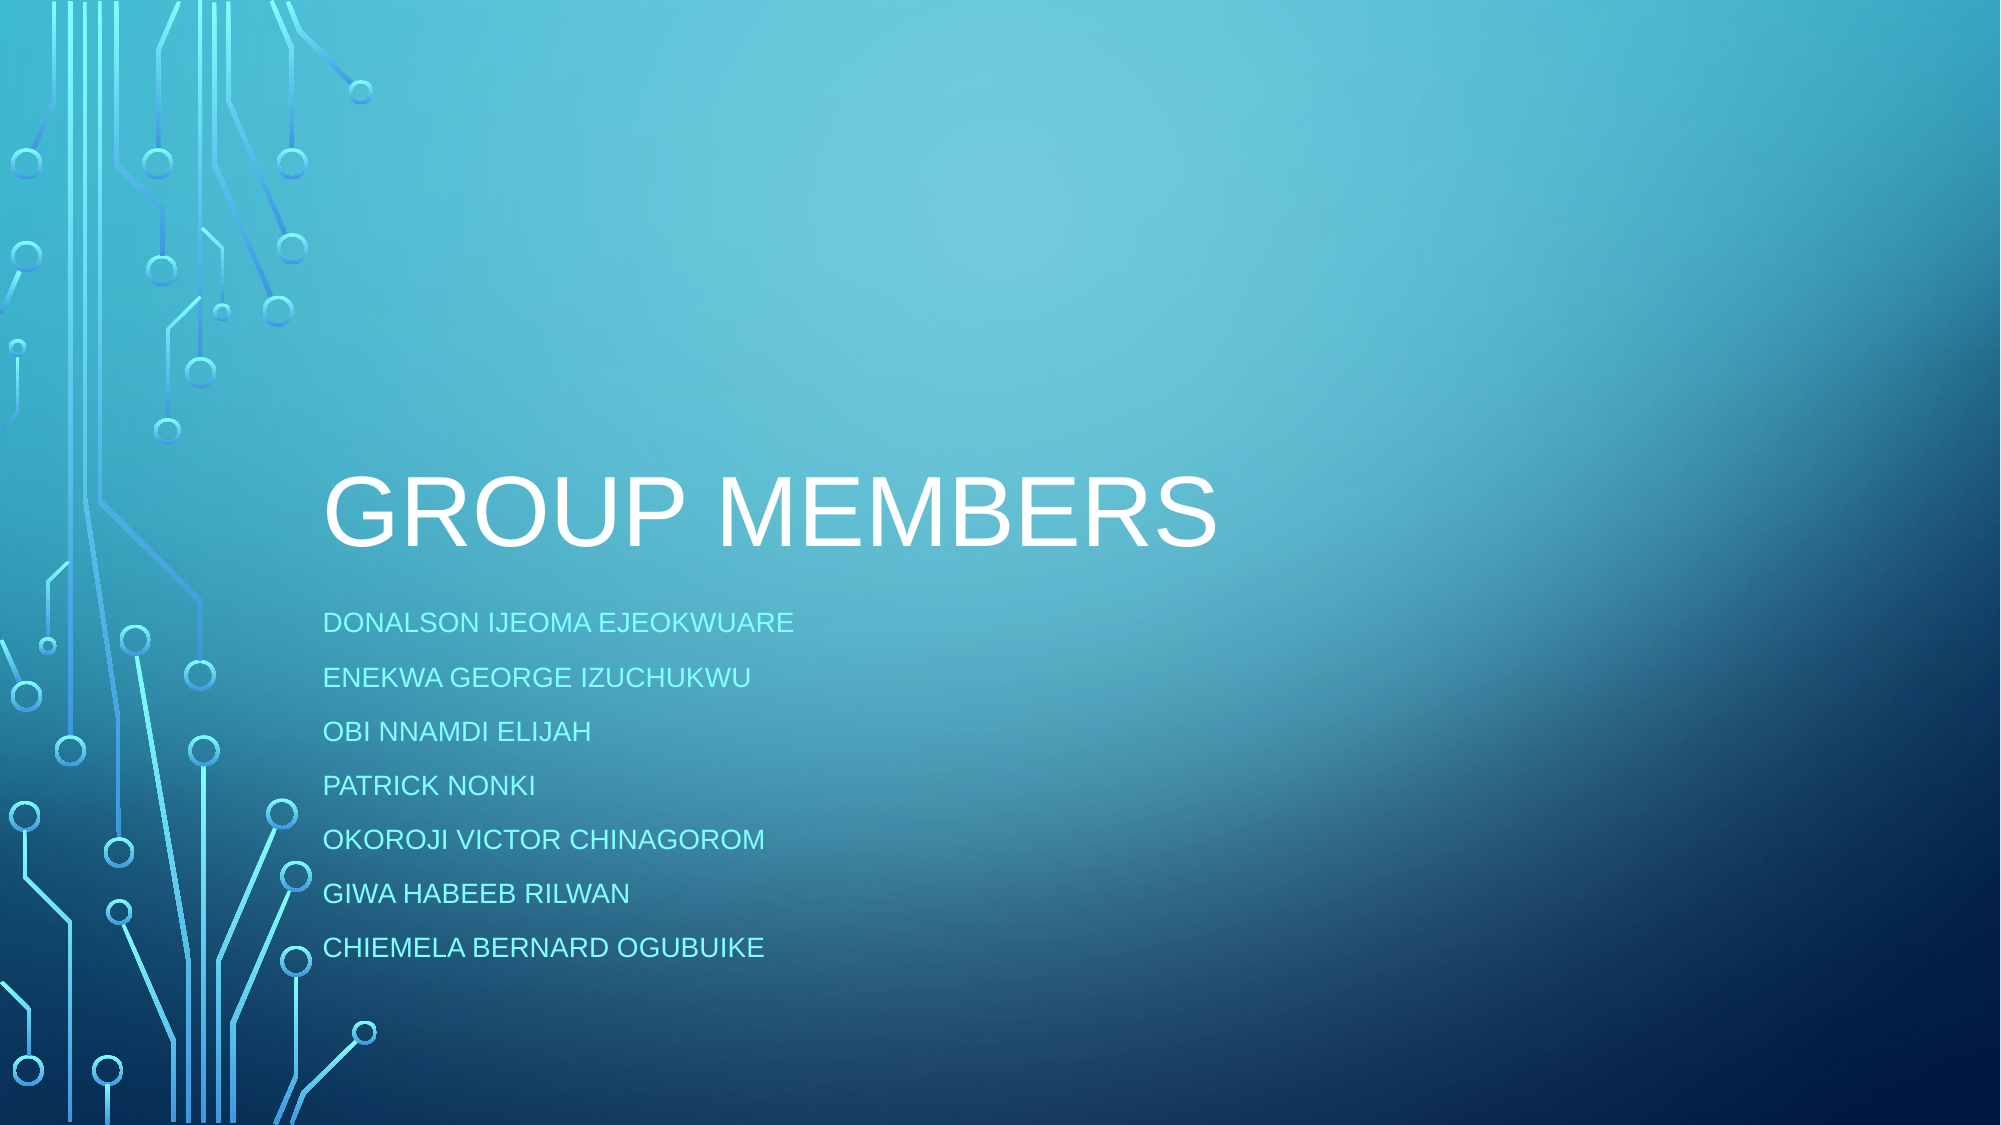

# Group members
Donalson ijeoma ejeokwuare
Enekwa George izuchukwu
Obi nnamdi Elijah
Patrick nonki
Okoroji victor chinagorom
Giwa habeeb rilwan
Chiemela Bernard ogubuike